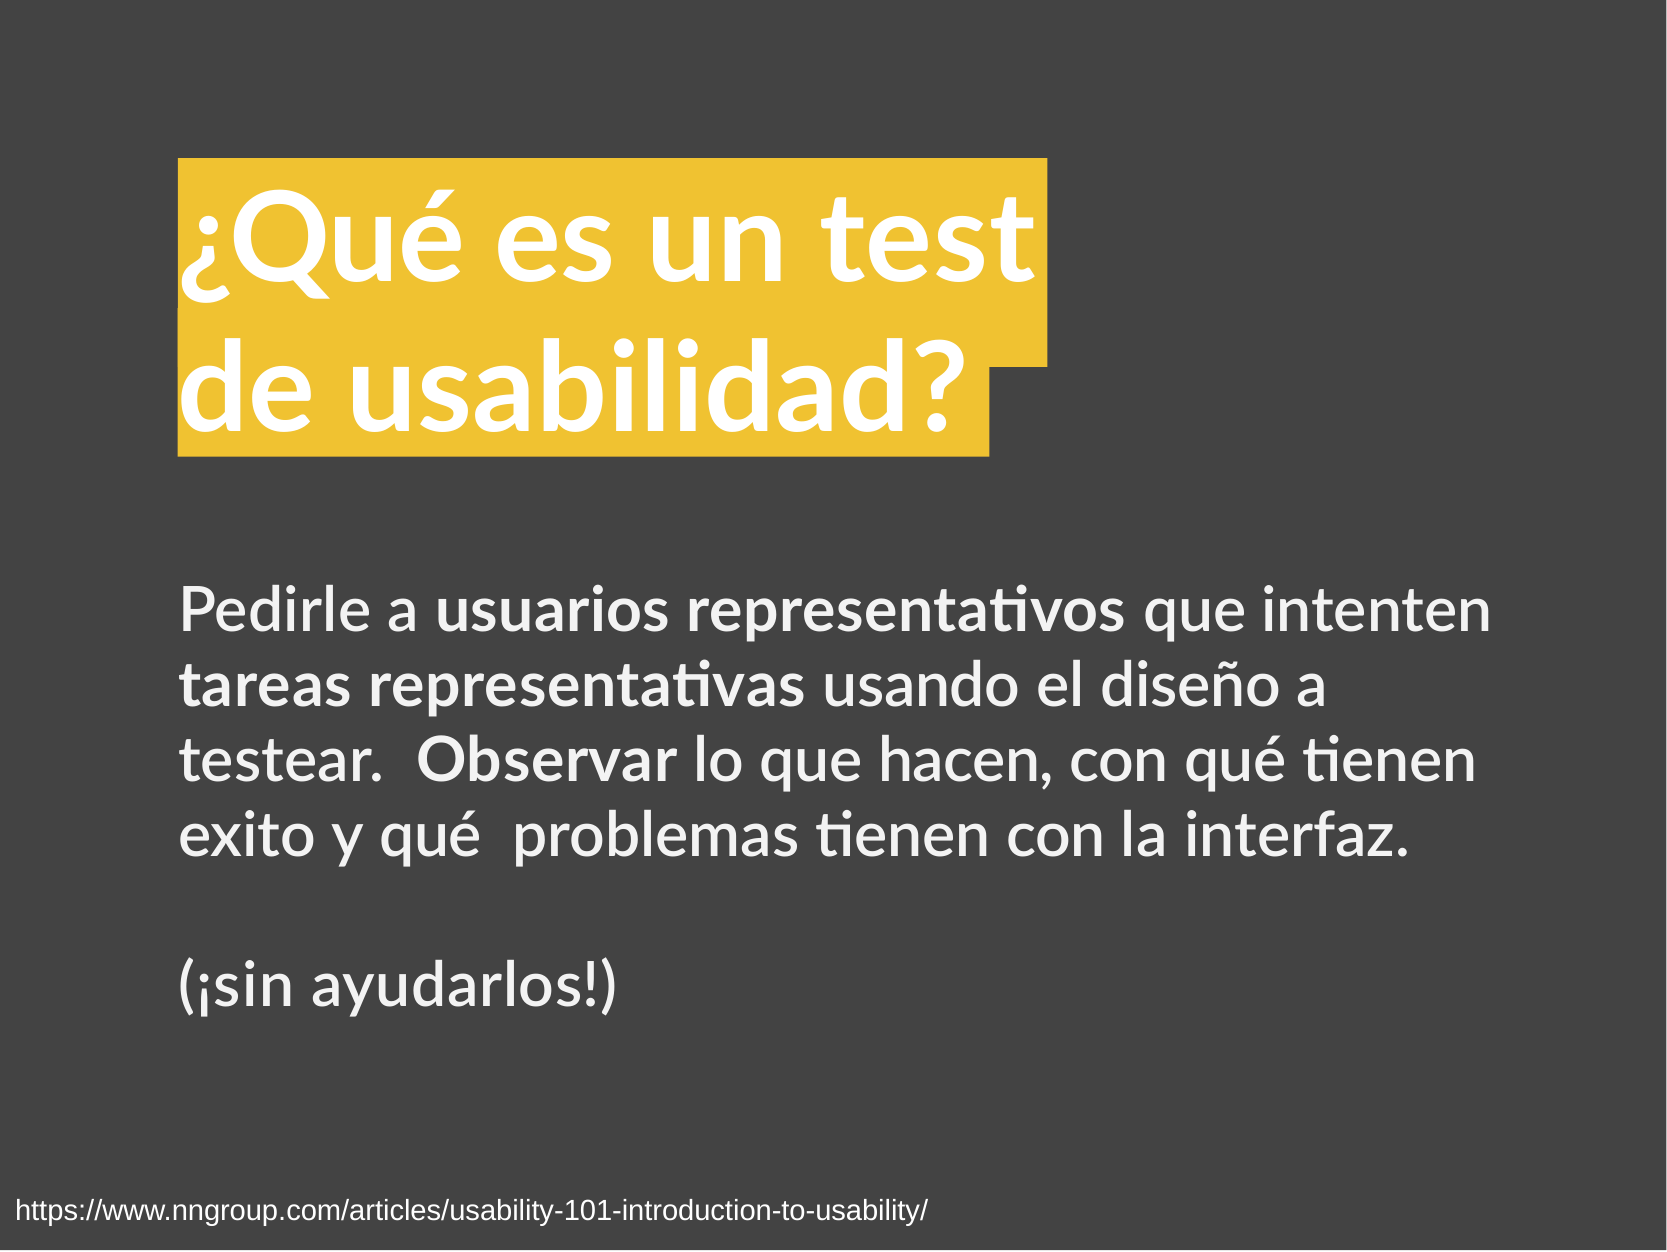

# ¿Qué es un test
de usabilidad?
Pedirle a usuarios representativos que intenten  tareas representativas usando el diseño a testear.  Observar lo que hacen, con qué tienen exito y qué  problemas tienen con la interfaz.

(¡sin ayudarlos!)
https://www.nngroup.com/articles/usability-101-introduction-to-usability/